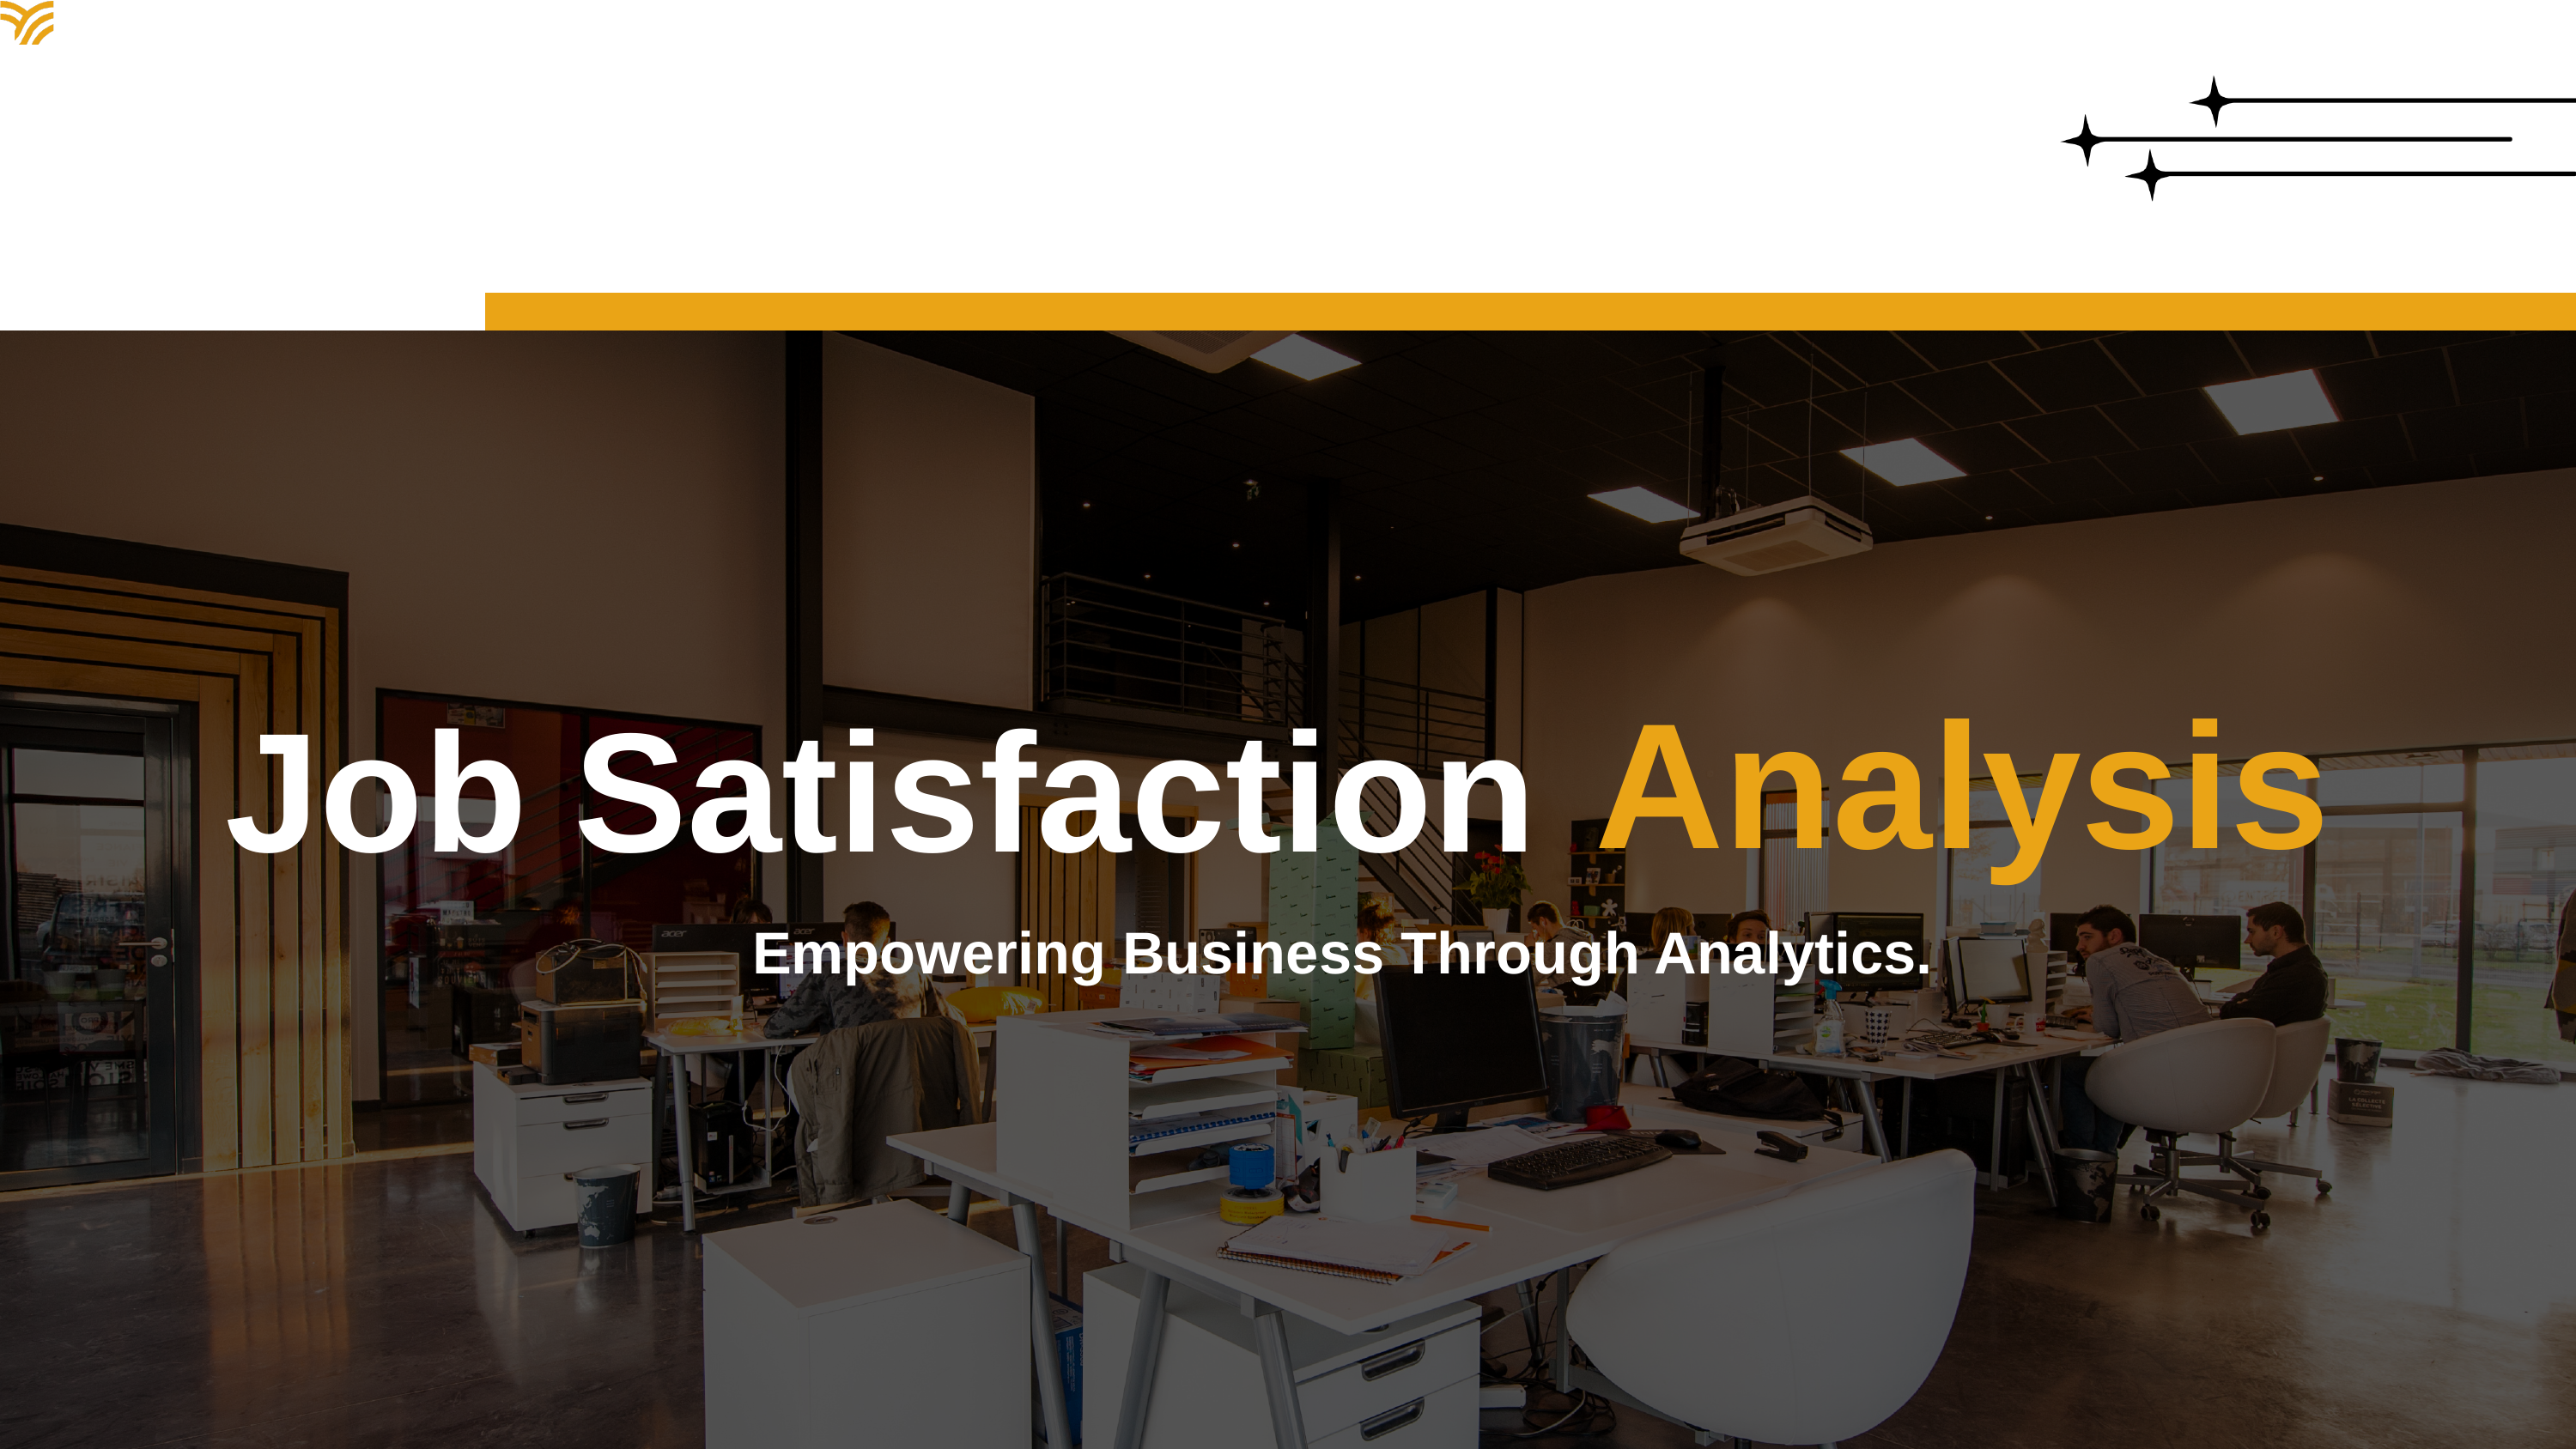

Analysis
Job Satisfaction
Empowering Business Through Analytics.